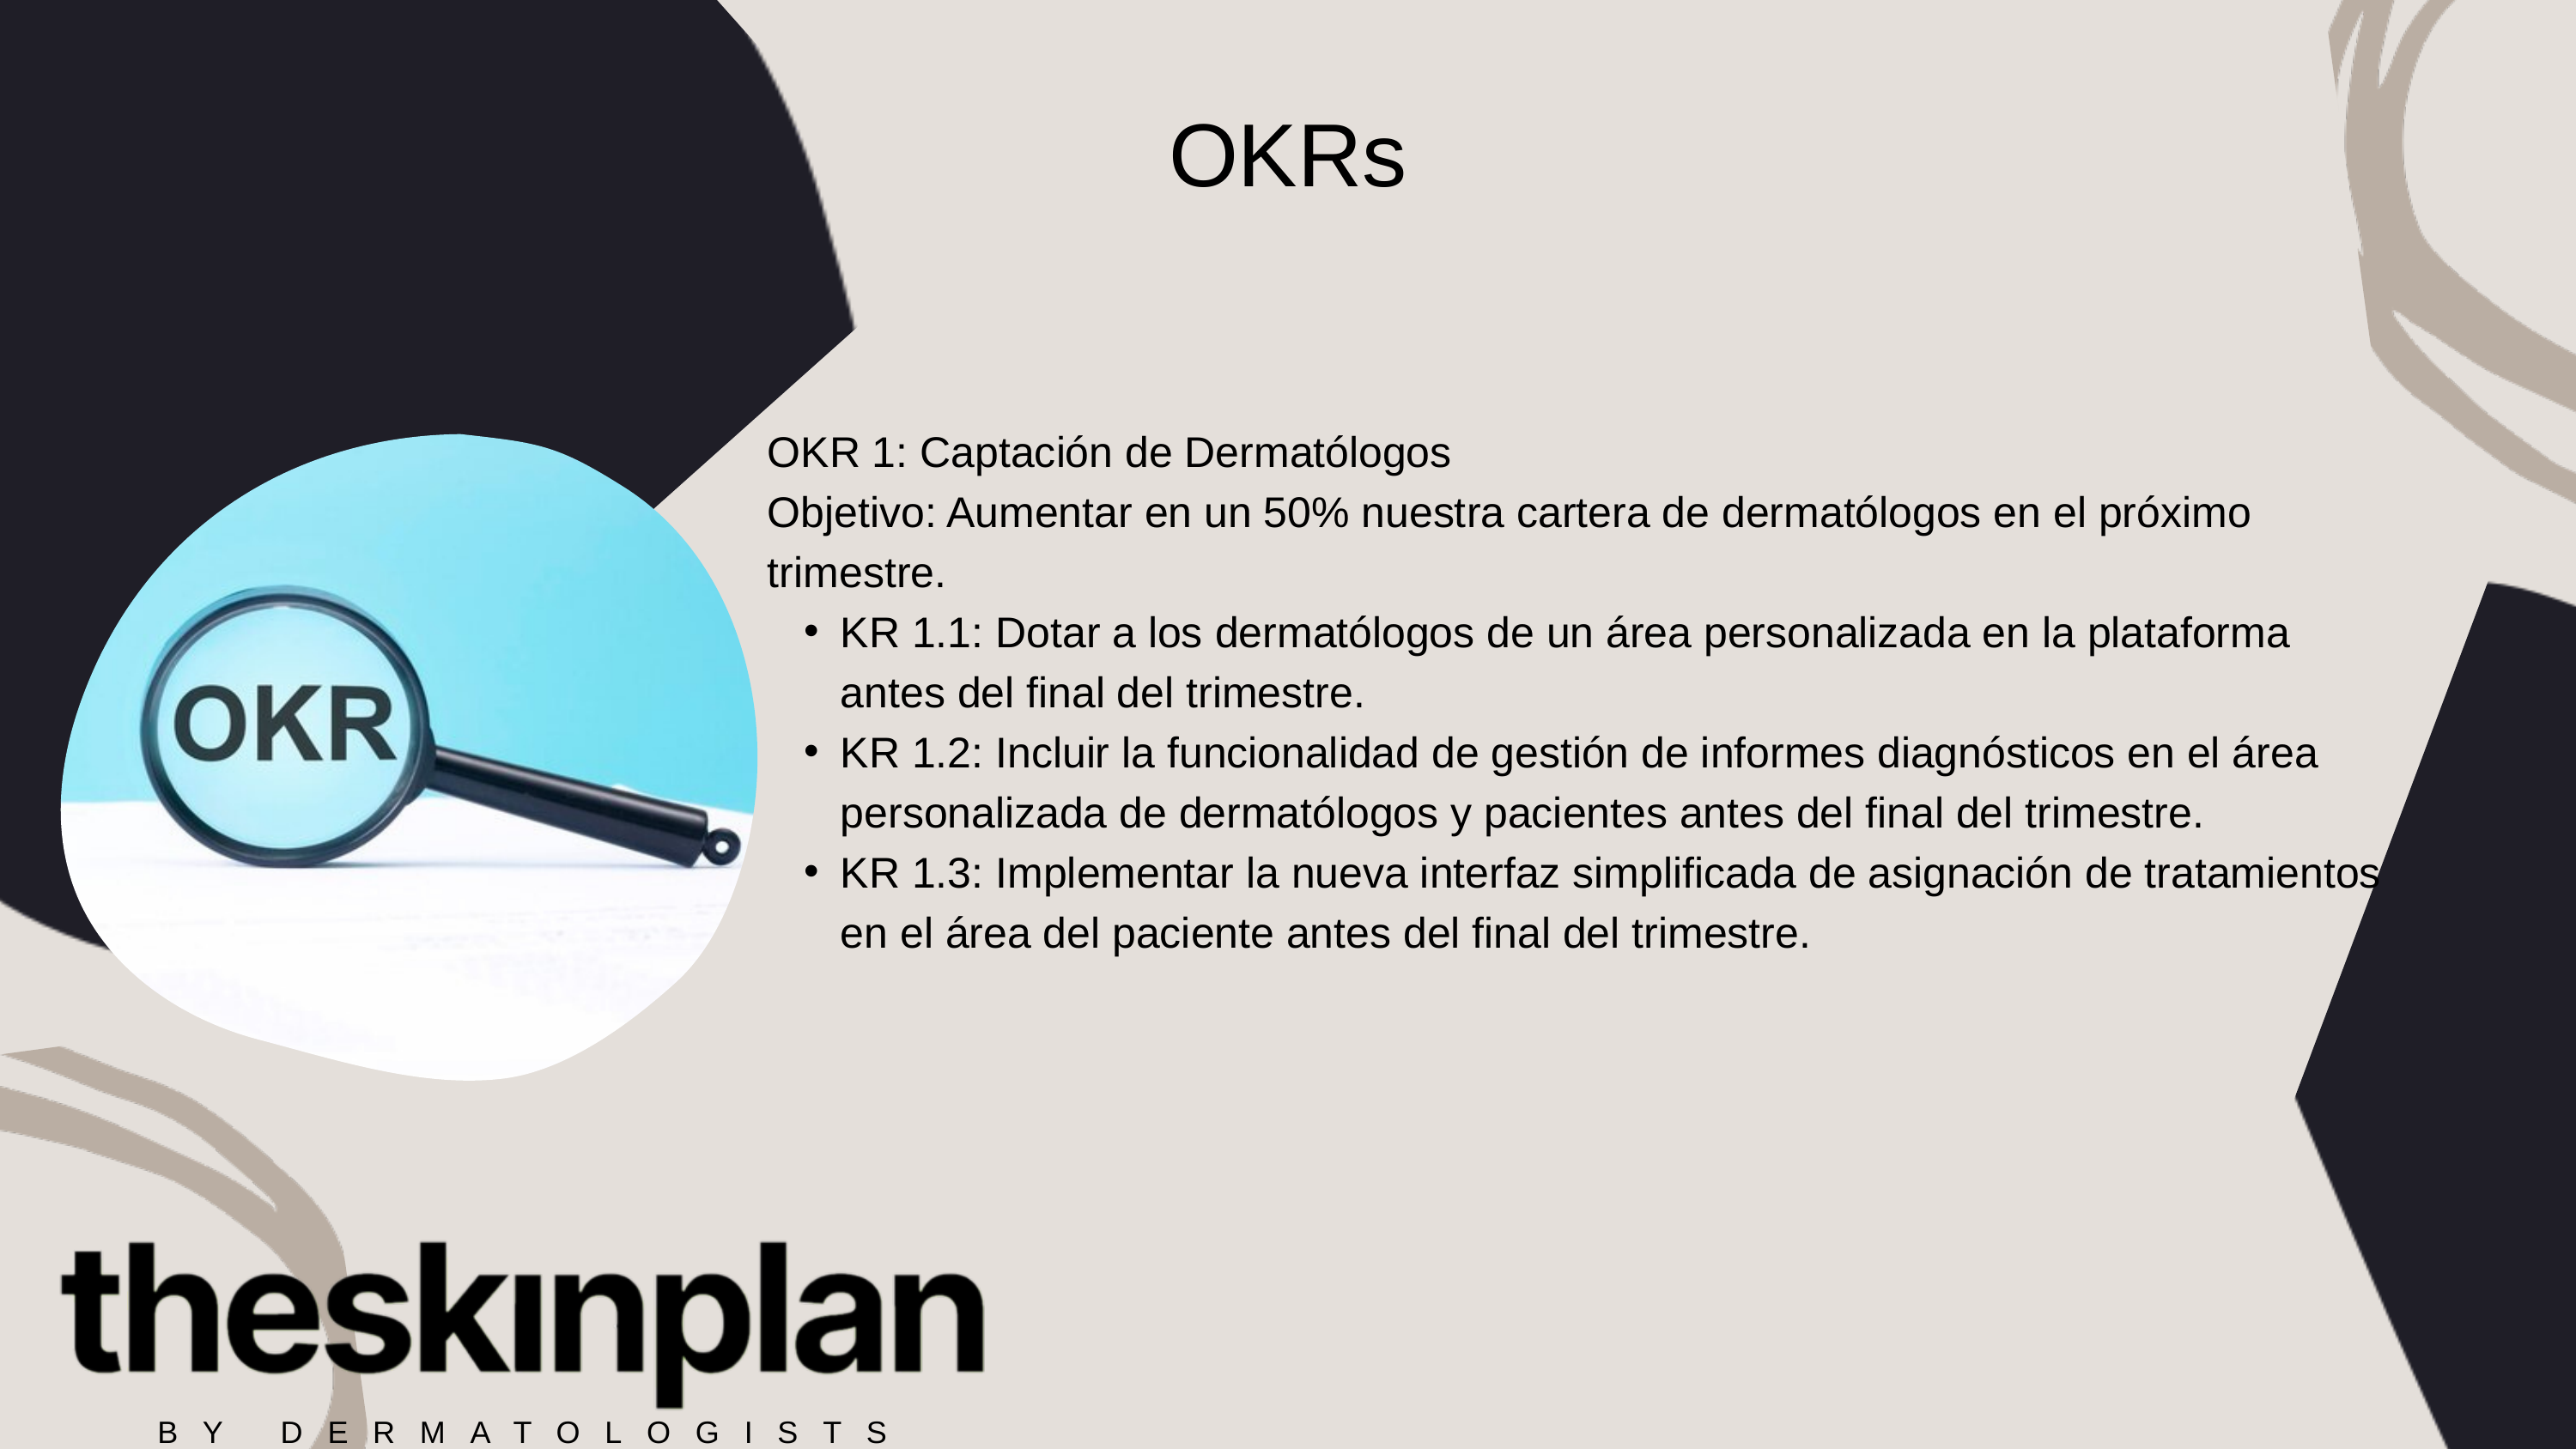

OKRs

OKR 1: Captación de Dermatólogos
Objetivo: Aumentar en un 50% nuestra cartera de dermatólogos en el próximo trimestre.
KR 1.1: Dotar a los dermatólogos de un área personalizada en la plataforma antes del final del trimestre.
KR 1.2: Incluir la funcionalidad de gestión de informes diagnósticos en el área personalizada de dermatólogos y pacientes antes del final del trimestre.
KR 1.3: Implementar la nueva interfaz simplificada de asignación de tratamientos en el área del paciente antes del final del trimestre.

BY DERMATOLOGISTS